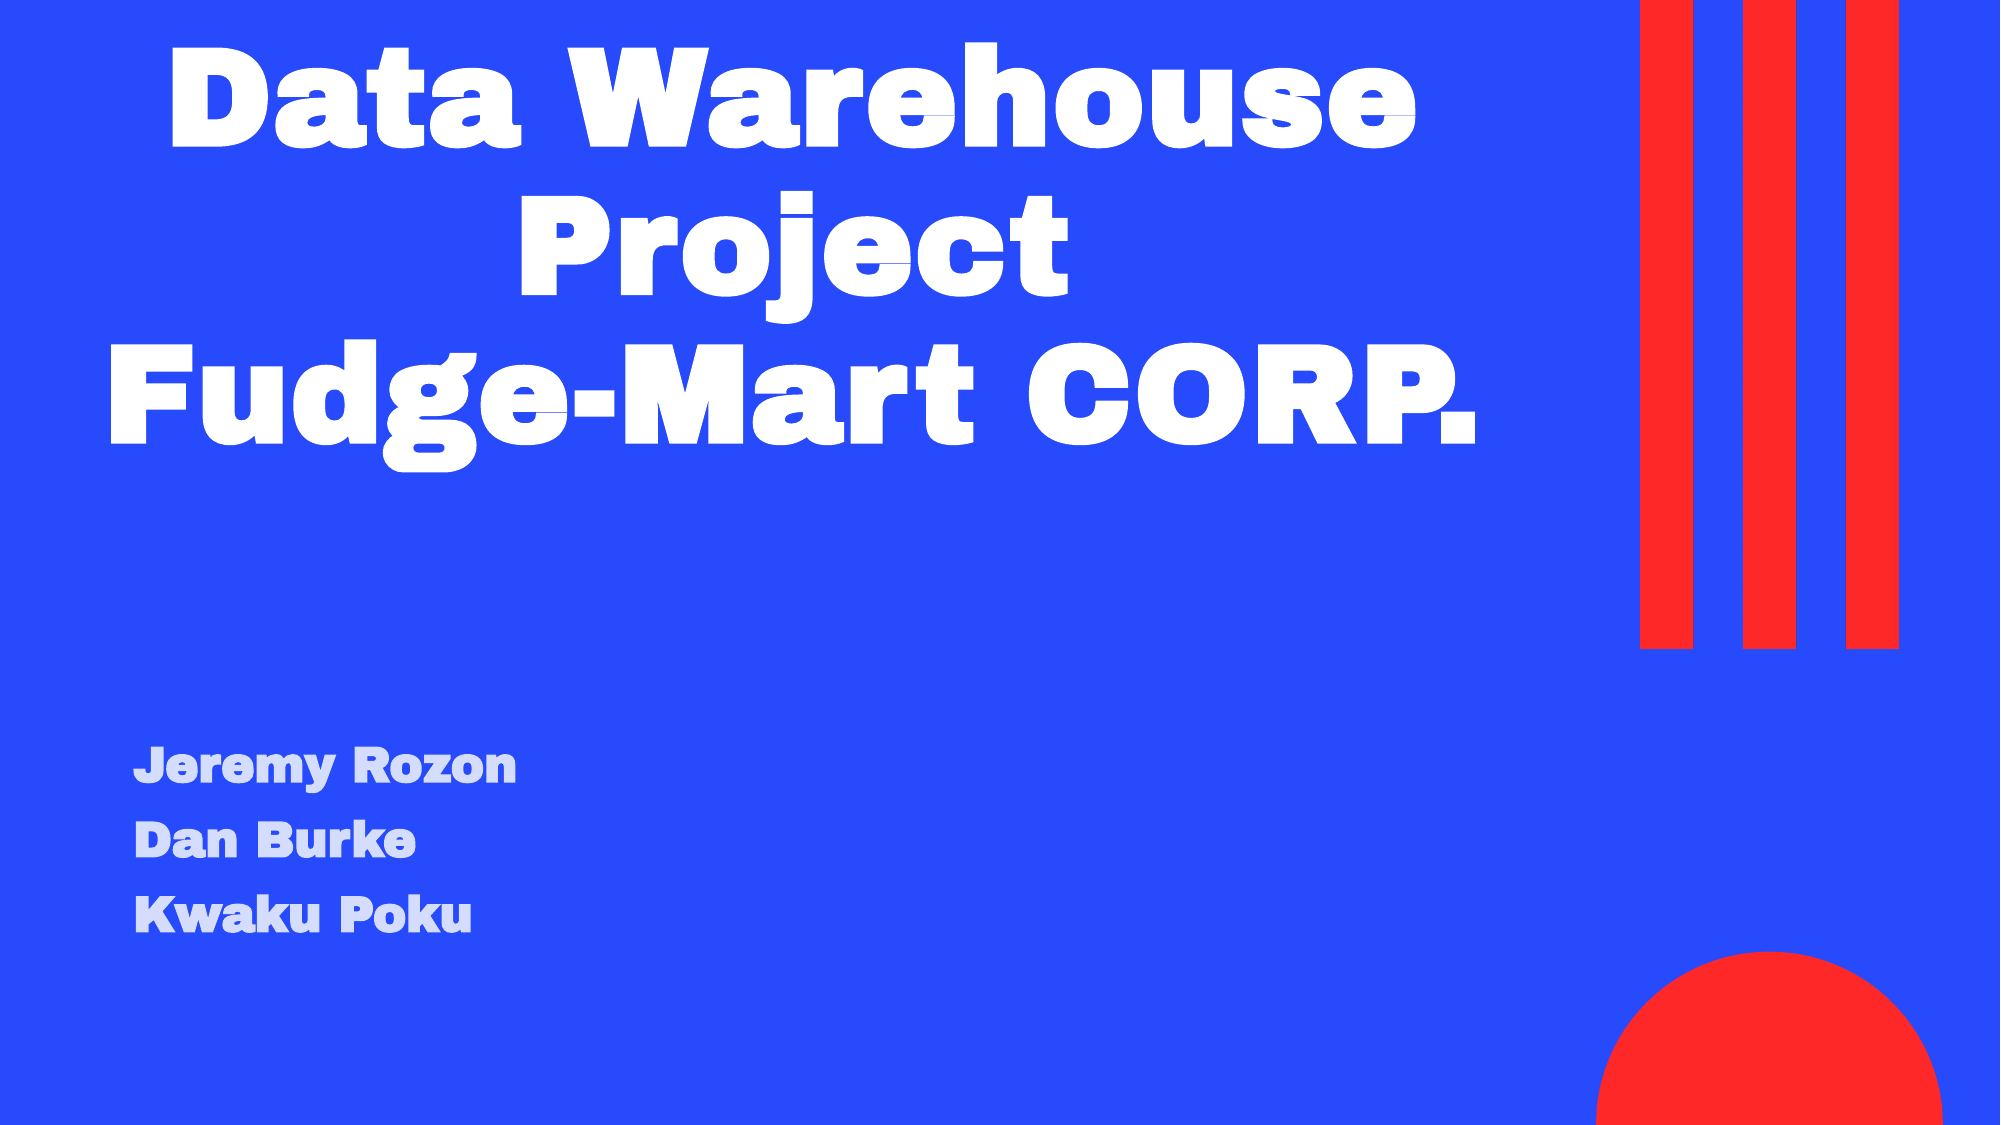

# Data Warehouse Project Fudge-Mart CORP.
Jeremy Rozon
Dan Burke
Kwaku Poku